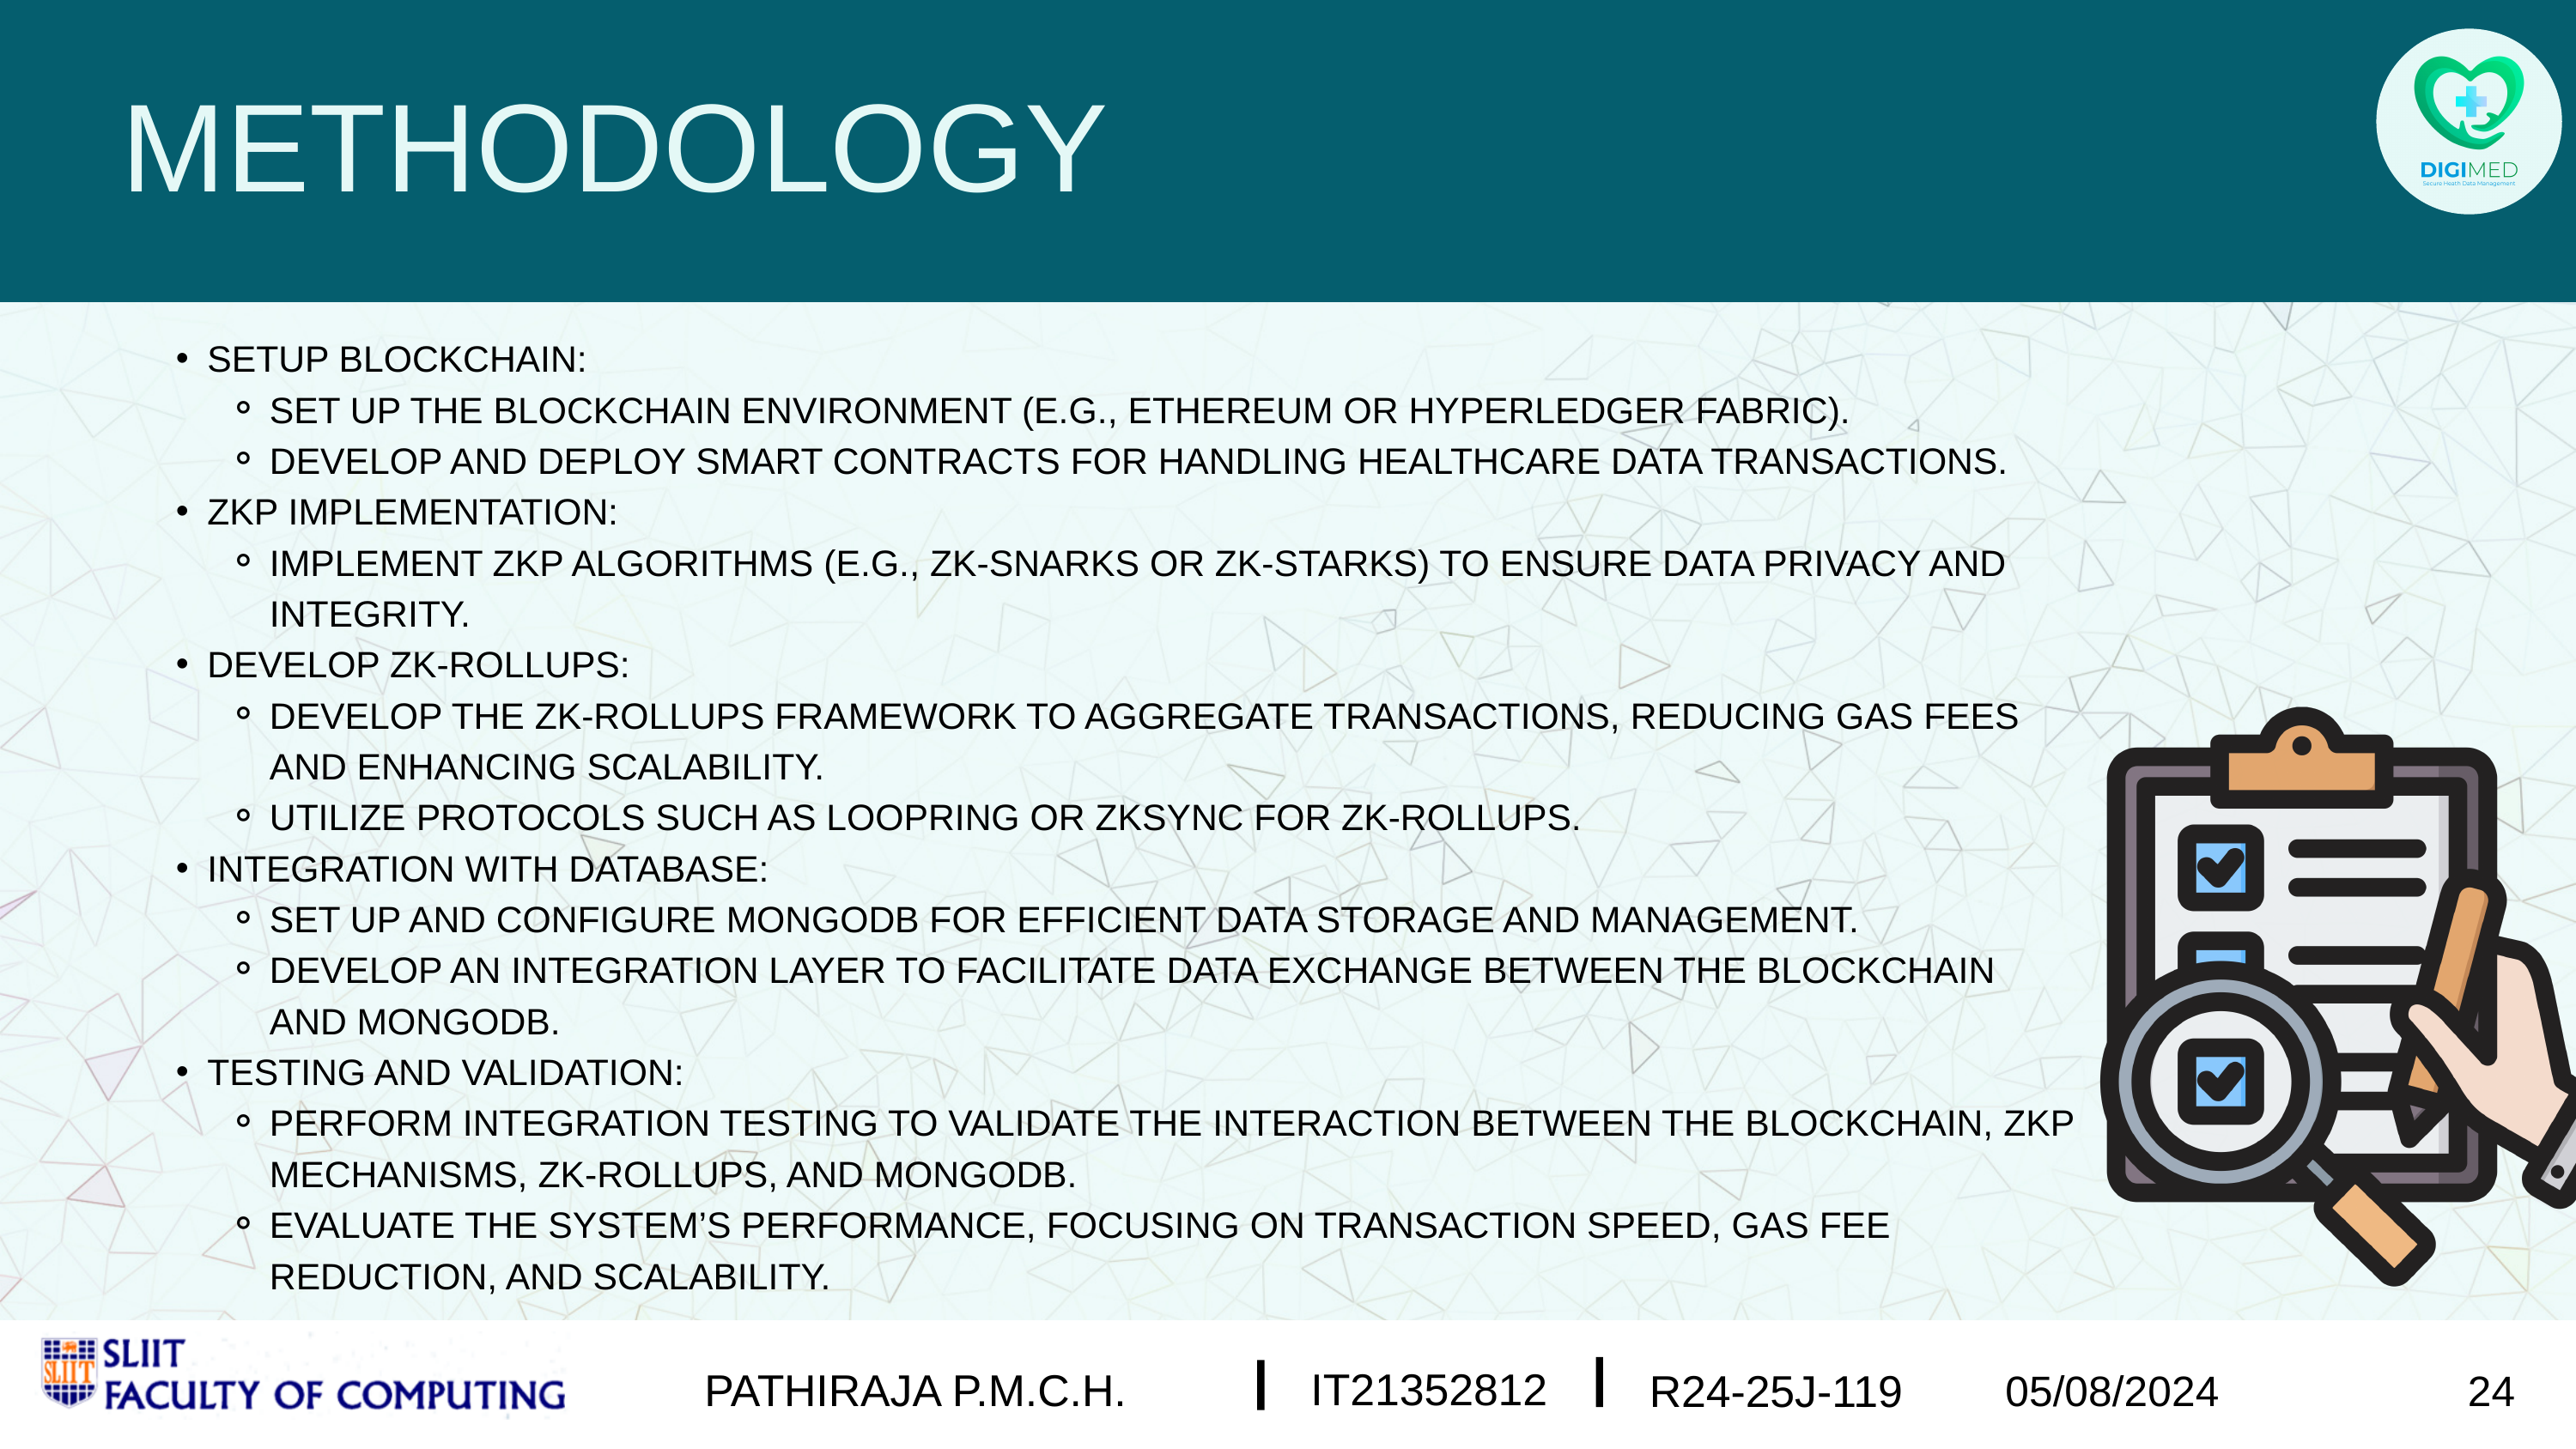

METHODOLOGY
SETUP BLOCKCHAIN:
SET UP THE BLOCKCHAIN ENVIRONMENT (E.G., ETHEREUM OR HYPERLEDGER FABRIC).
DEVELOP AND DEPLOY SMART CONTRACTS FOR HANDLING HEALTHCARE DATA TRANSACTIONS.
ZKP IMPLEMENTATION:
IMPLEMENT ZKP ALGORITHMS (E.G., ZK-SNARKS OR ZK-STARKS) TO ENSURE DATA PRIVACY AND INTEGRITY.
DEVELOP ZK-ROLLUPS:
DEVELOP THE ZK-ROLLUPS FRAMEWORK TO AGGREGATE TRANSACTIONS, REDUCING GAS FEES AND ENHANCING SCALABILITY.
UTILIZE PROTOCOLS SUCH AS LOOPRING OR ZKSYNC FOR ZK-ROLLUPS.
INTEGRATION WITH DATABASE:
SET UP AND CONFIGURE MONGODB FOR EFFICIENT DATA STORAGE AND MANAGEMENT.
DEVELOP AN INTEGRATION LAYER TO FACILITATE DATA EXCHANGE BETWEEN THE BLOCKCHAIN AND MONGODB.
TESTING AND VALIDATION:
PERFORM INTEGRATION TESTING TO VALIDATE THE INTERACTION BETWEEN THE BLOCKCHAIN, ZKP MECHANISMS, ZK-ROLLUPS, AND MONGODB.
EVALUATE THE SYSTEM’S PERFORMANCE, FOCUSING ON TRANSACTION SPEED, GAS FEE REDUCTION, AND SCALABILITY.

IT21015526
KUMARASIRI M.A.K.P
R24-004

IT21015526
IT21171260
LANSAKARA L.H.M.J.C.
KUMARASIRI M.A.K.P
R24-004
R24-25J-119
02/21/2024
05/08/2024
11
13

IT21015526
IT21171260
IT21015526
IT21015526
IT21352812
LANSAKARA L.H.M.J.C.
PATHIRAJA P.M.C.H.
KUMARASIRI M.A.K.P
KUMARASIRI M.A.K.P
KUMARASIRI M.A.K.P
R24-004
R24-25J-119
R24-004
R24-004
R24-25J-119
02/21/2024
05/08/2024
02/21/2024
02/21/2024
05/08/2024
11
11
09
11
24

02/21/2024
13